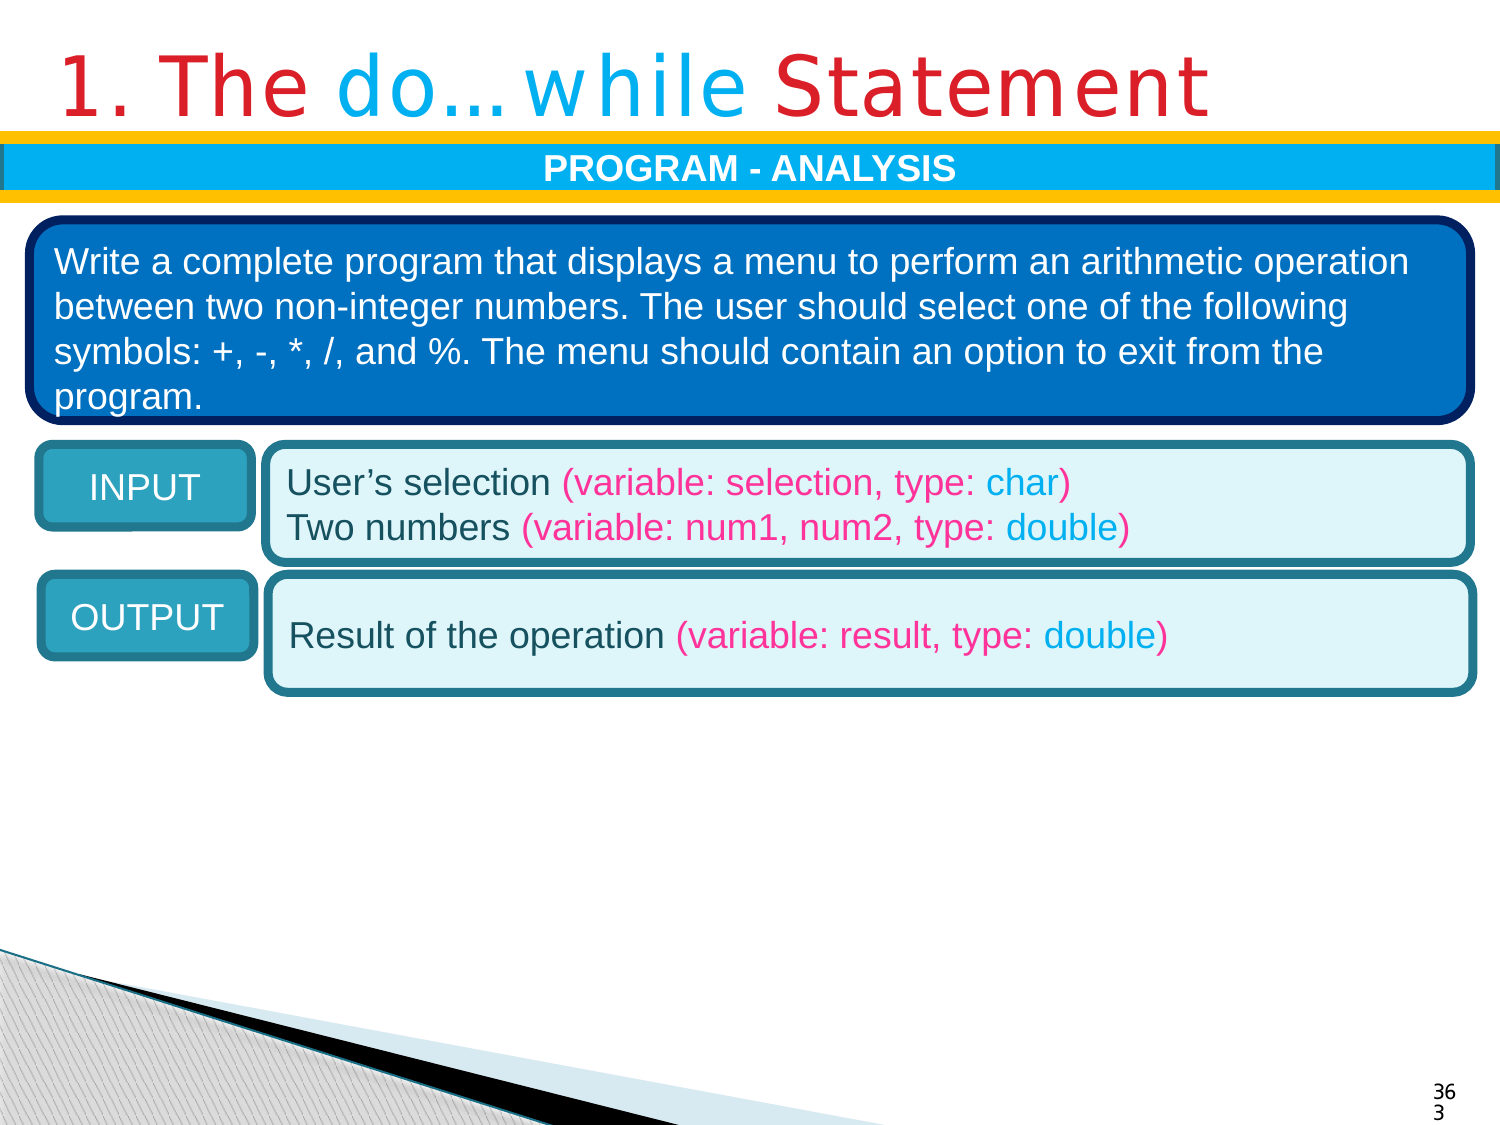

# 1. The do…while Statement
PROGRAM - ANALYSIS
Write a complete program that displays a menu to perform an arithmetic operation between two non-integer numbers. The user should select one of the following symbols: +, -, *, /, and %. The menu should contain an option to exit from the program.
INPUT
User’s selection (variable: selection, type: char)
Two numbers (variable: num1, num2, type: double)
OUTPUT
Result of the operation (variable: result, type: double)
363